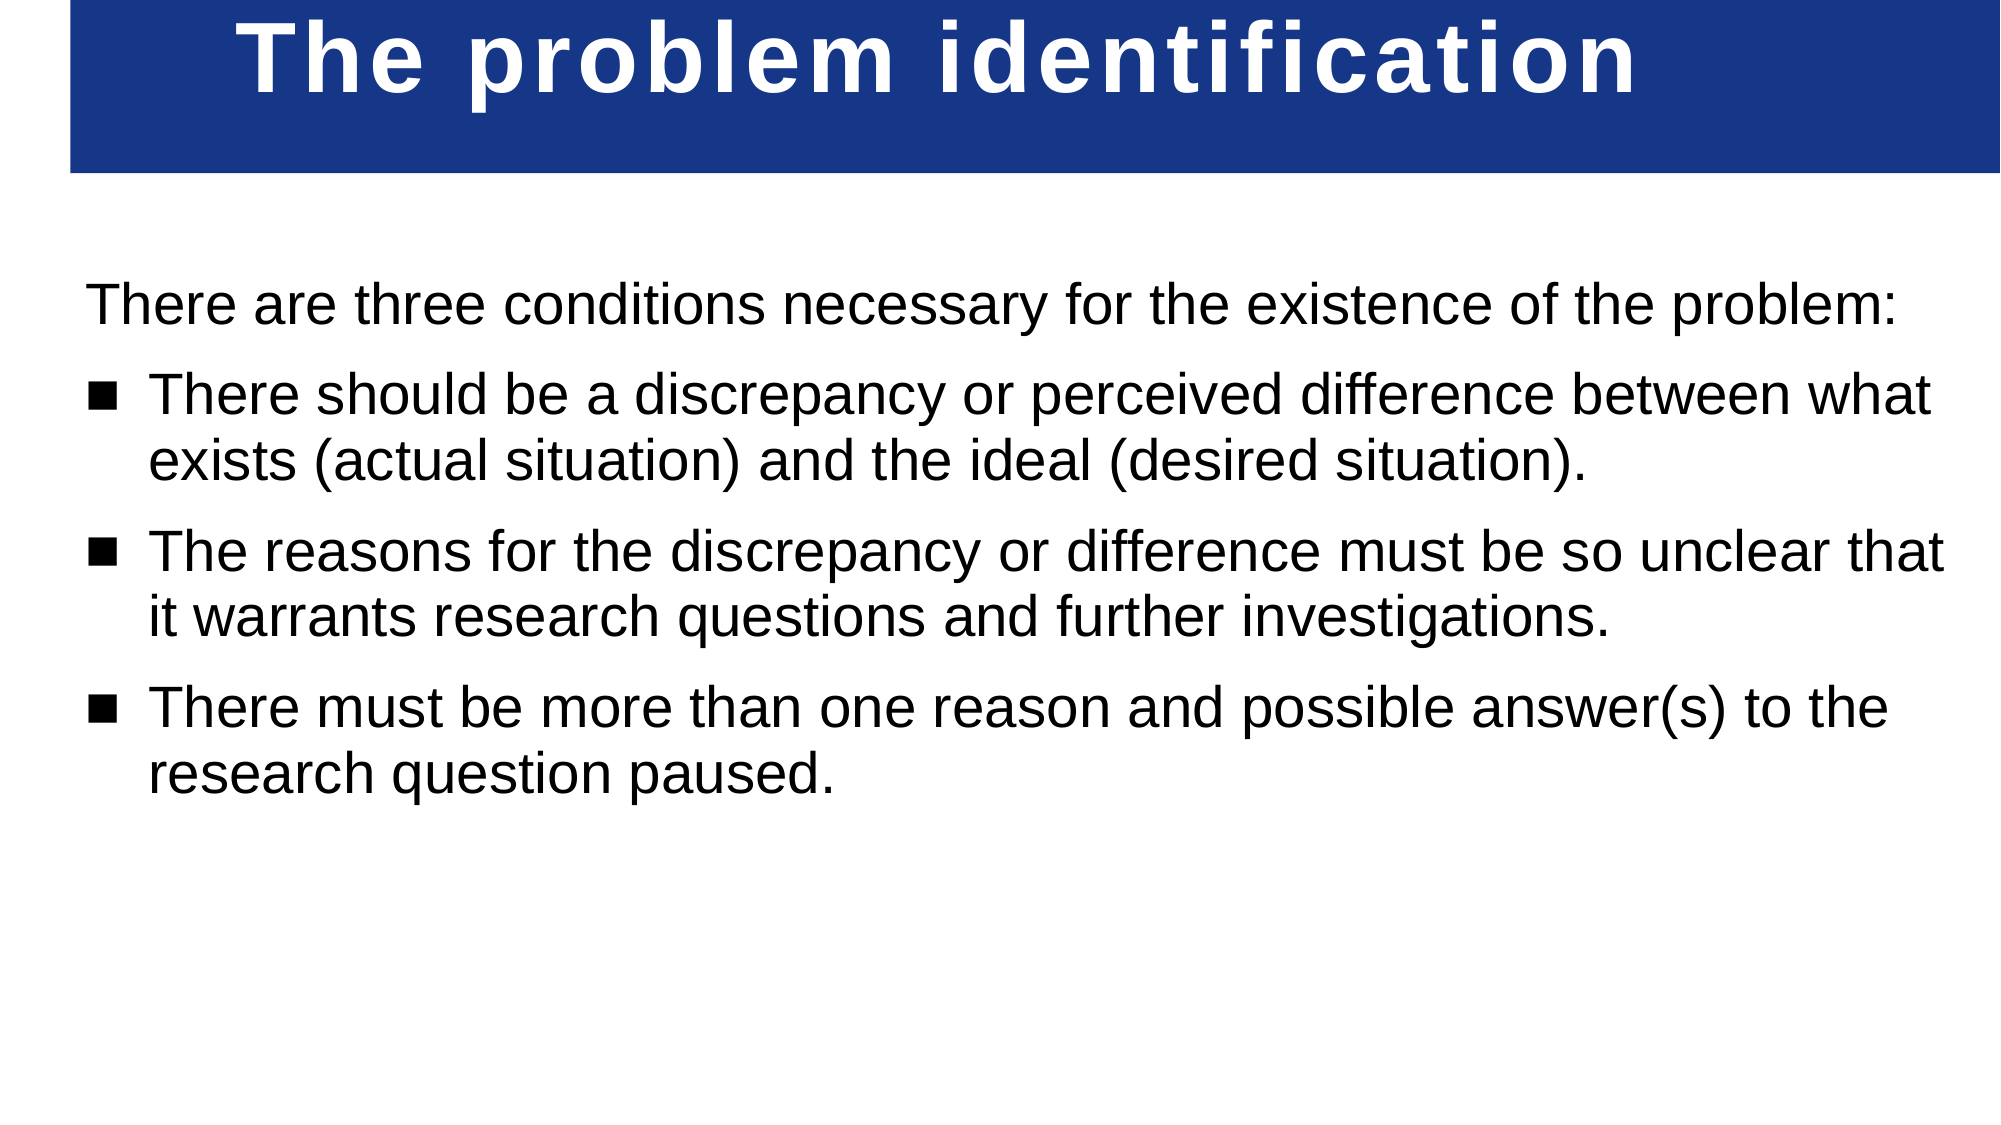

# The problem identification

There are three conditions necessary for the existence of the problem:
There should be a discrepancy or perceived difference between what exists (actual situation) and the ideal (desired situation).
The reasons for the discrepancy or difference must be so unclear that it warrants research questions and further investigations.
There must be more than one reason and possible answer(s) to the research question paused.